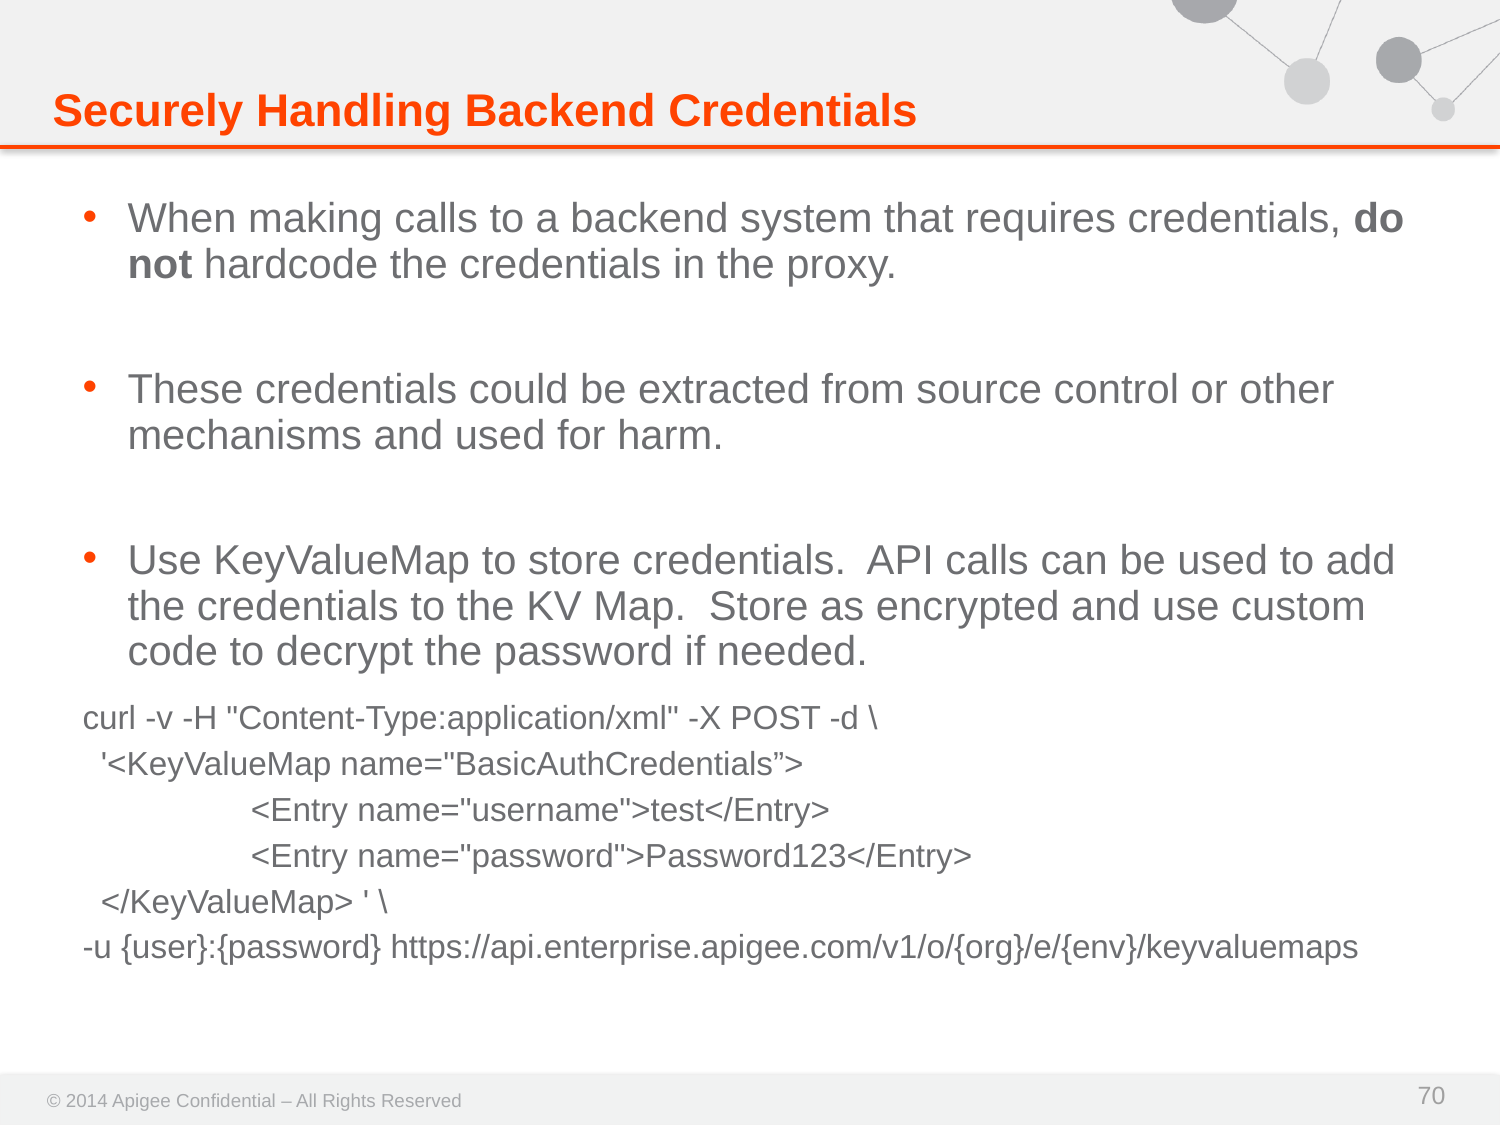

# Securely Handling Backend Credentials
When making calls to a backend system that requires credentials, do not hardcode the credentials in the proxy.

These credentials could be extracted from source control or other mechanisms and used for harm.

Use KeyValueMap to store credentials.  API calls can be used to add the credentials to the KV Map.  Store as encrypted and use custom code to decrypt the password if needed.
curl -v -H "Content-Type:application/xml" -X POST -d \
  '<KeyValueMap name="BasicAuthCredentials”>
	  <Entry name="username">test</Entry>
	  <Entry name="password">Password123</Entry>
  </KeyValueMap> ' \
-u {user}:{password} https://api.enterprise.apigee.com/v1/o/{org}/e/{env}/keyvaluemaps

70